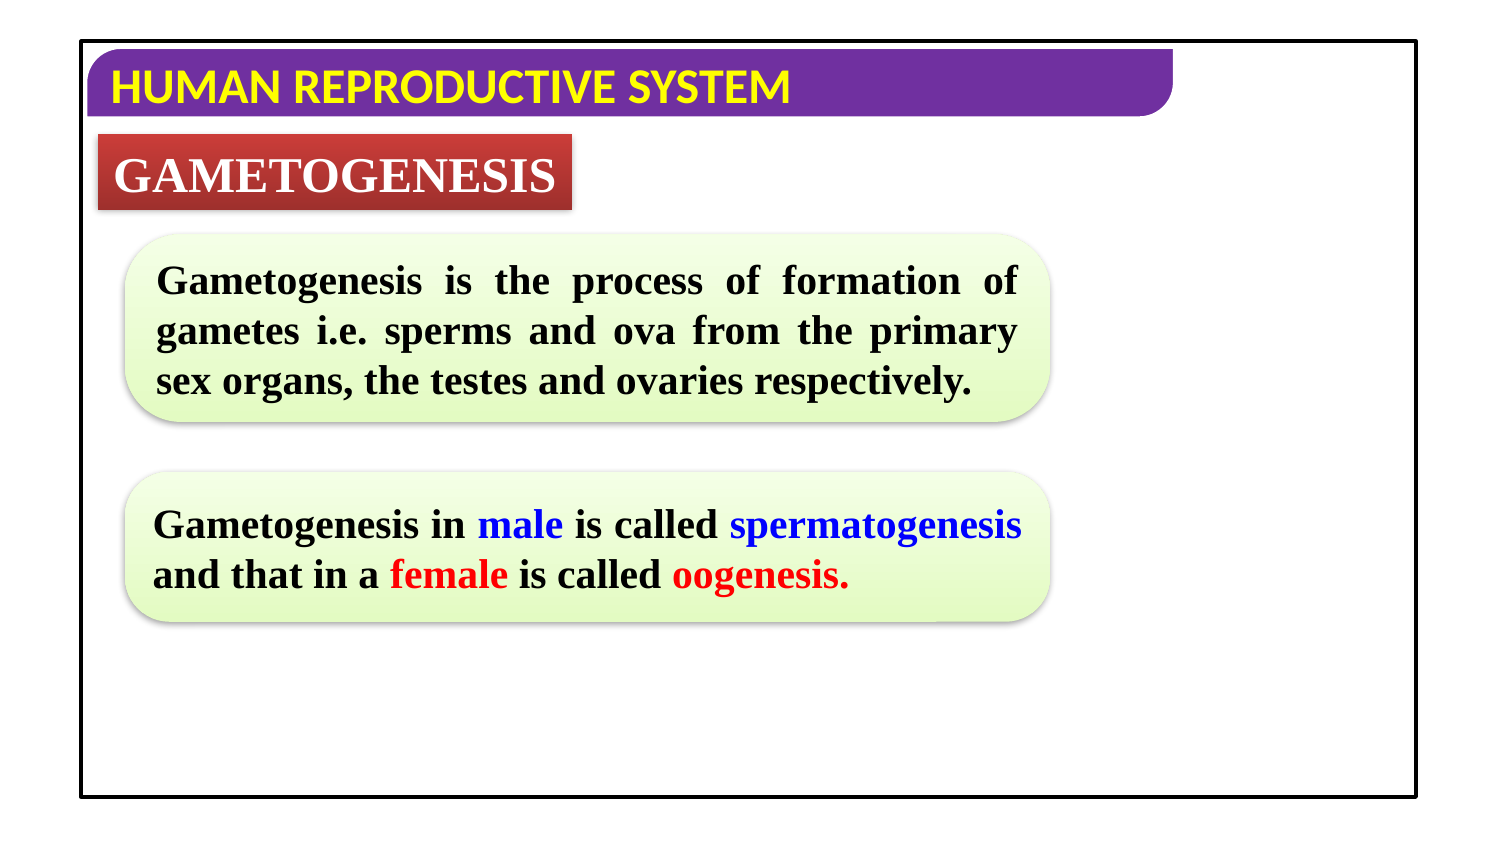

GAMETOGENESIS
Gametogenesis is the process of formation of gametes i.e. sperms and ova from the primary sex organs, the testes and ovaries respectively.
Gametogenesis in male is called spermatogenesis and that in a female is called oogenesis.